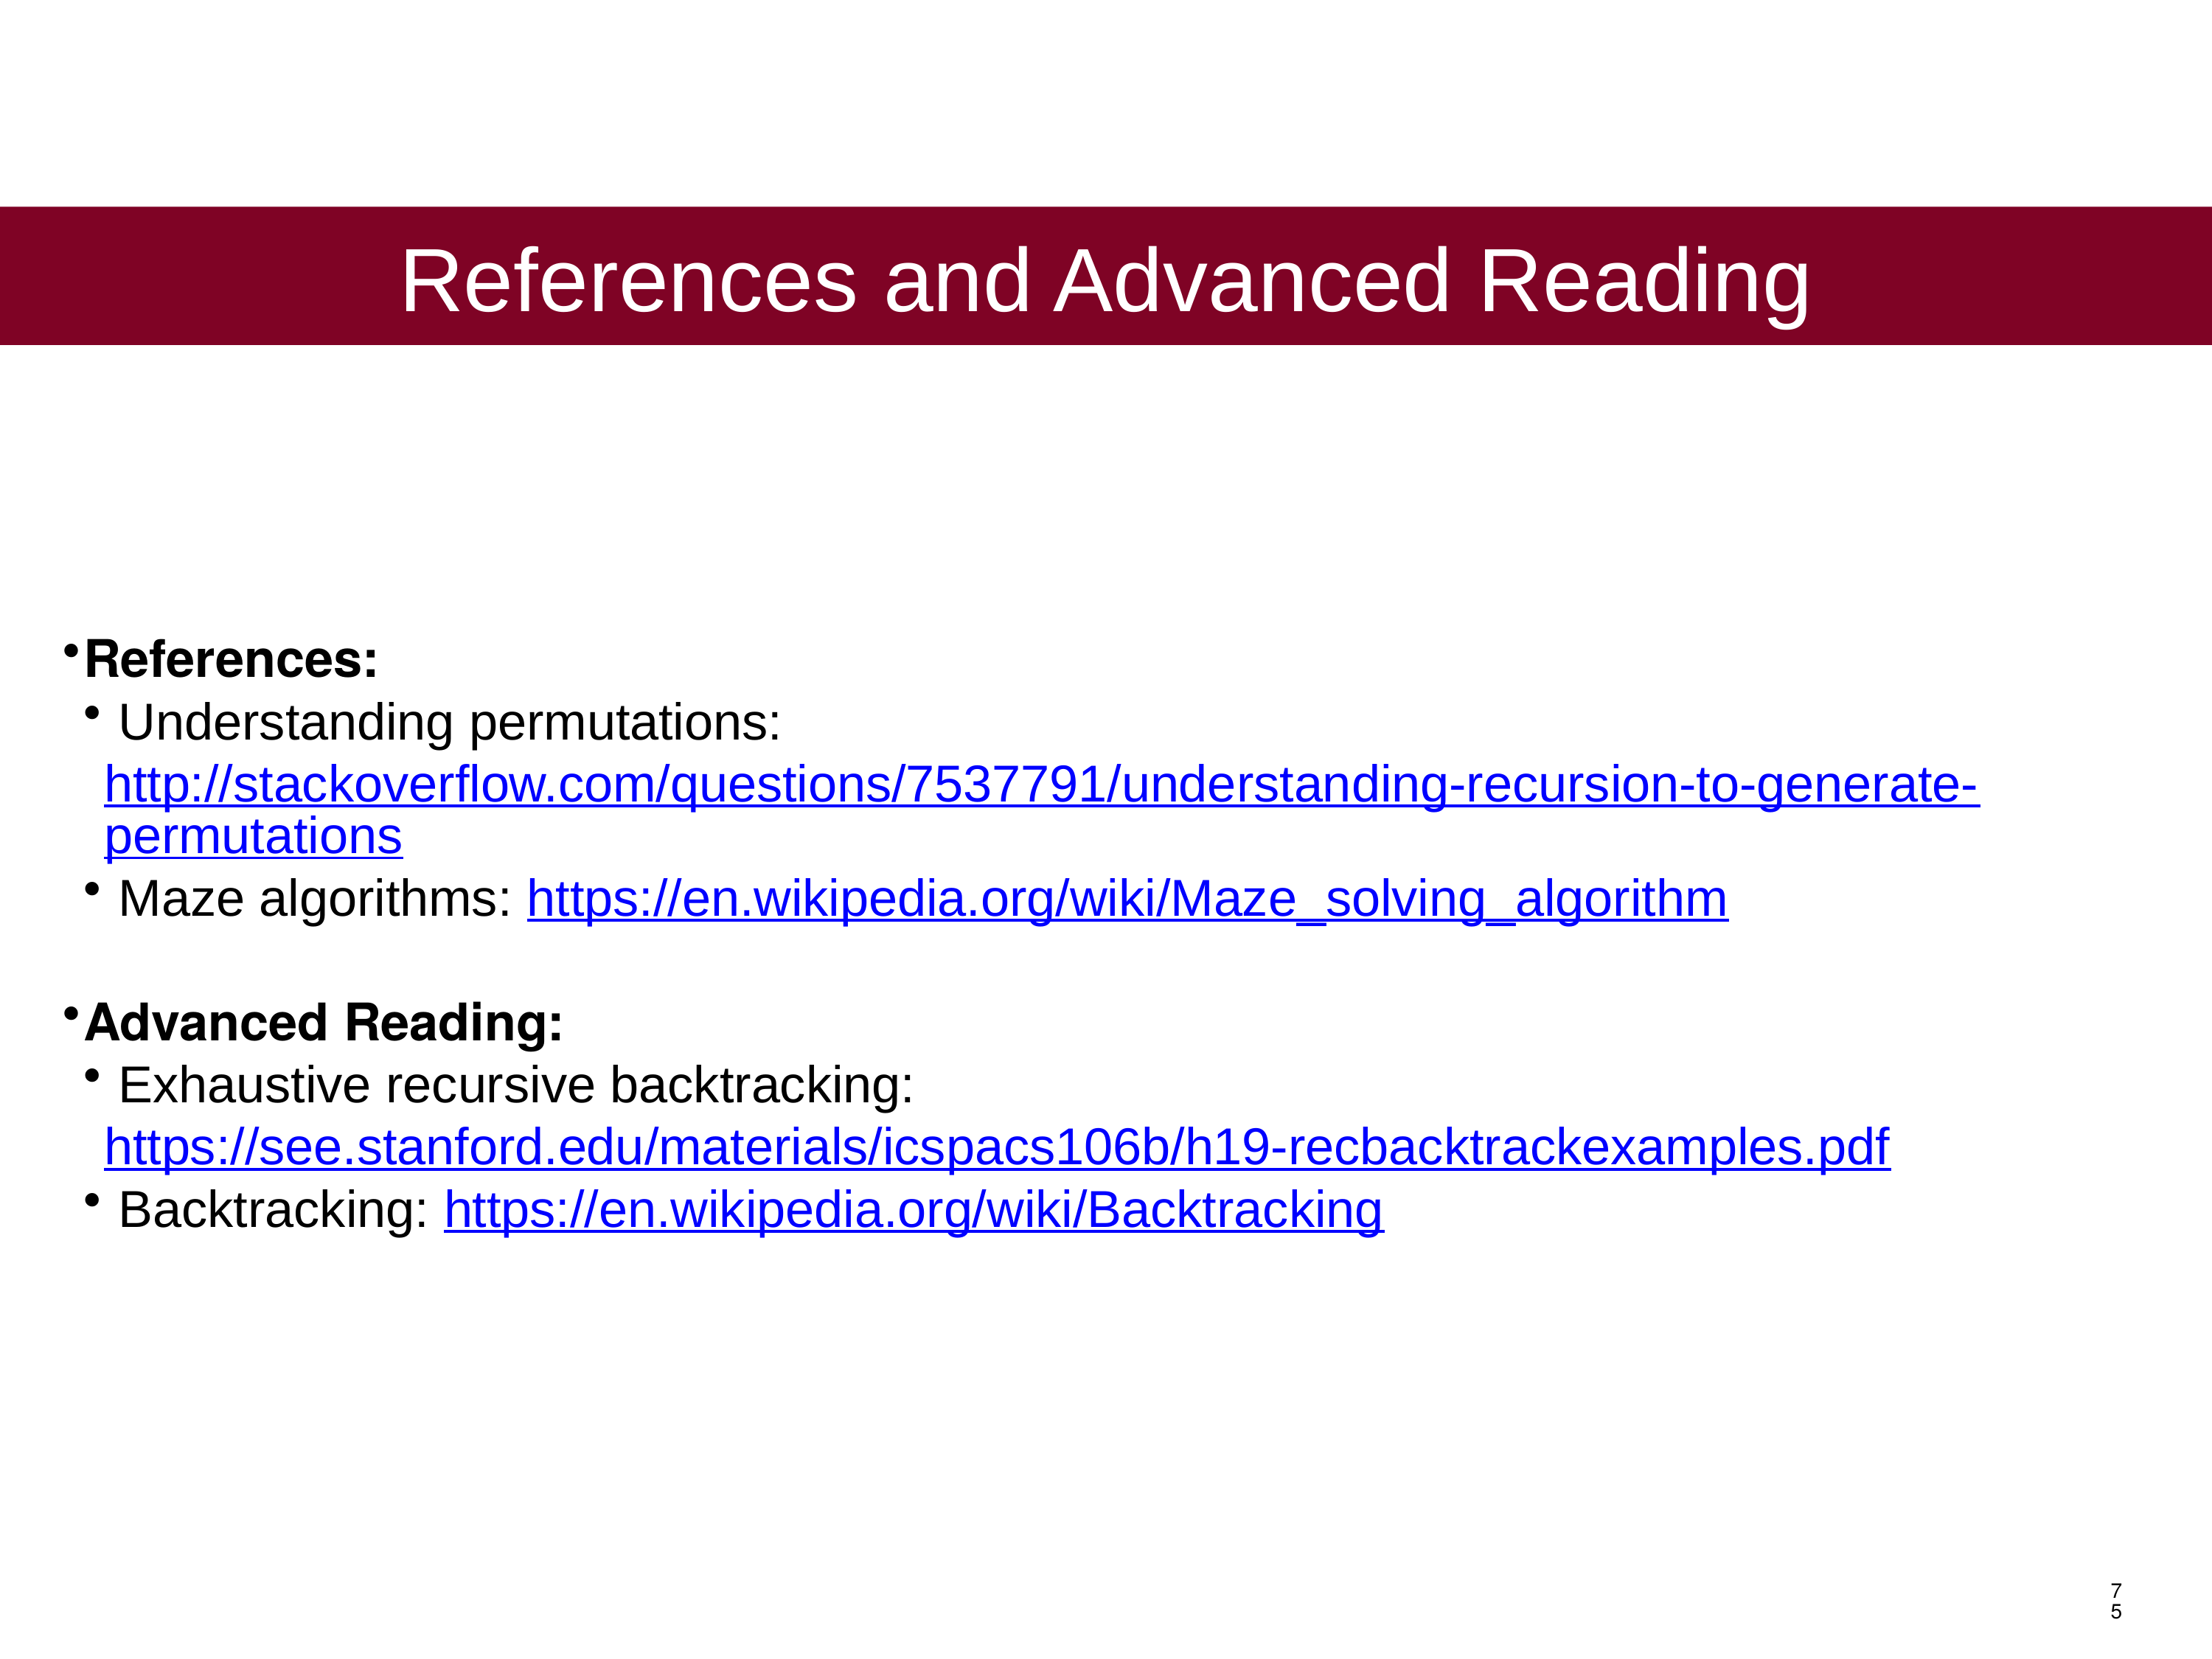

References and Advanced Reading
References:
 Understanding permutations: http://stackoverflow.com/questions/7537791/understanding-recursion-to-generate-permutations
 Maze algorithms: https://en.wikipedia.org/wiki/Maze_solving_algorithm

Advanced Reading:
 Exhaustive recursive backtracking: https://see.stanford.edu/materials/icspacs106b/h19-recbacktrackexamples.pdf
 Backtracking: https://en.wikipedia.org/wiki/Backtracking
75